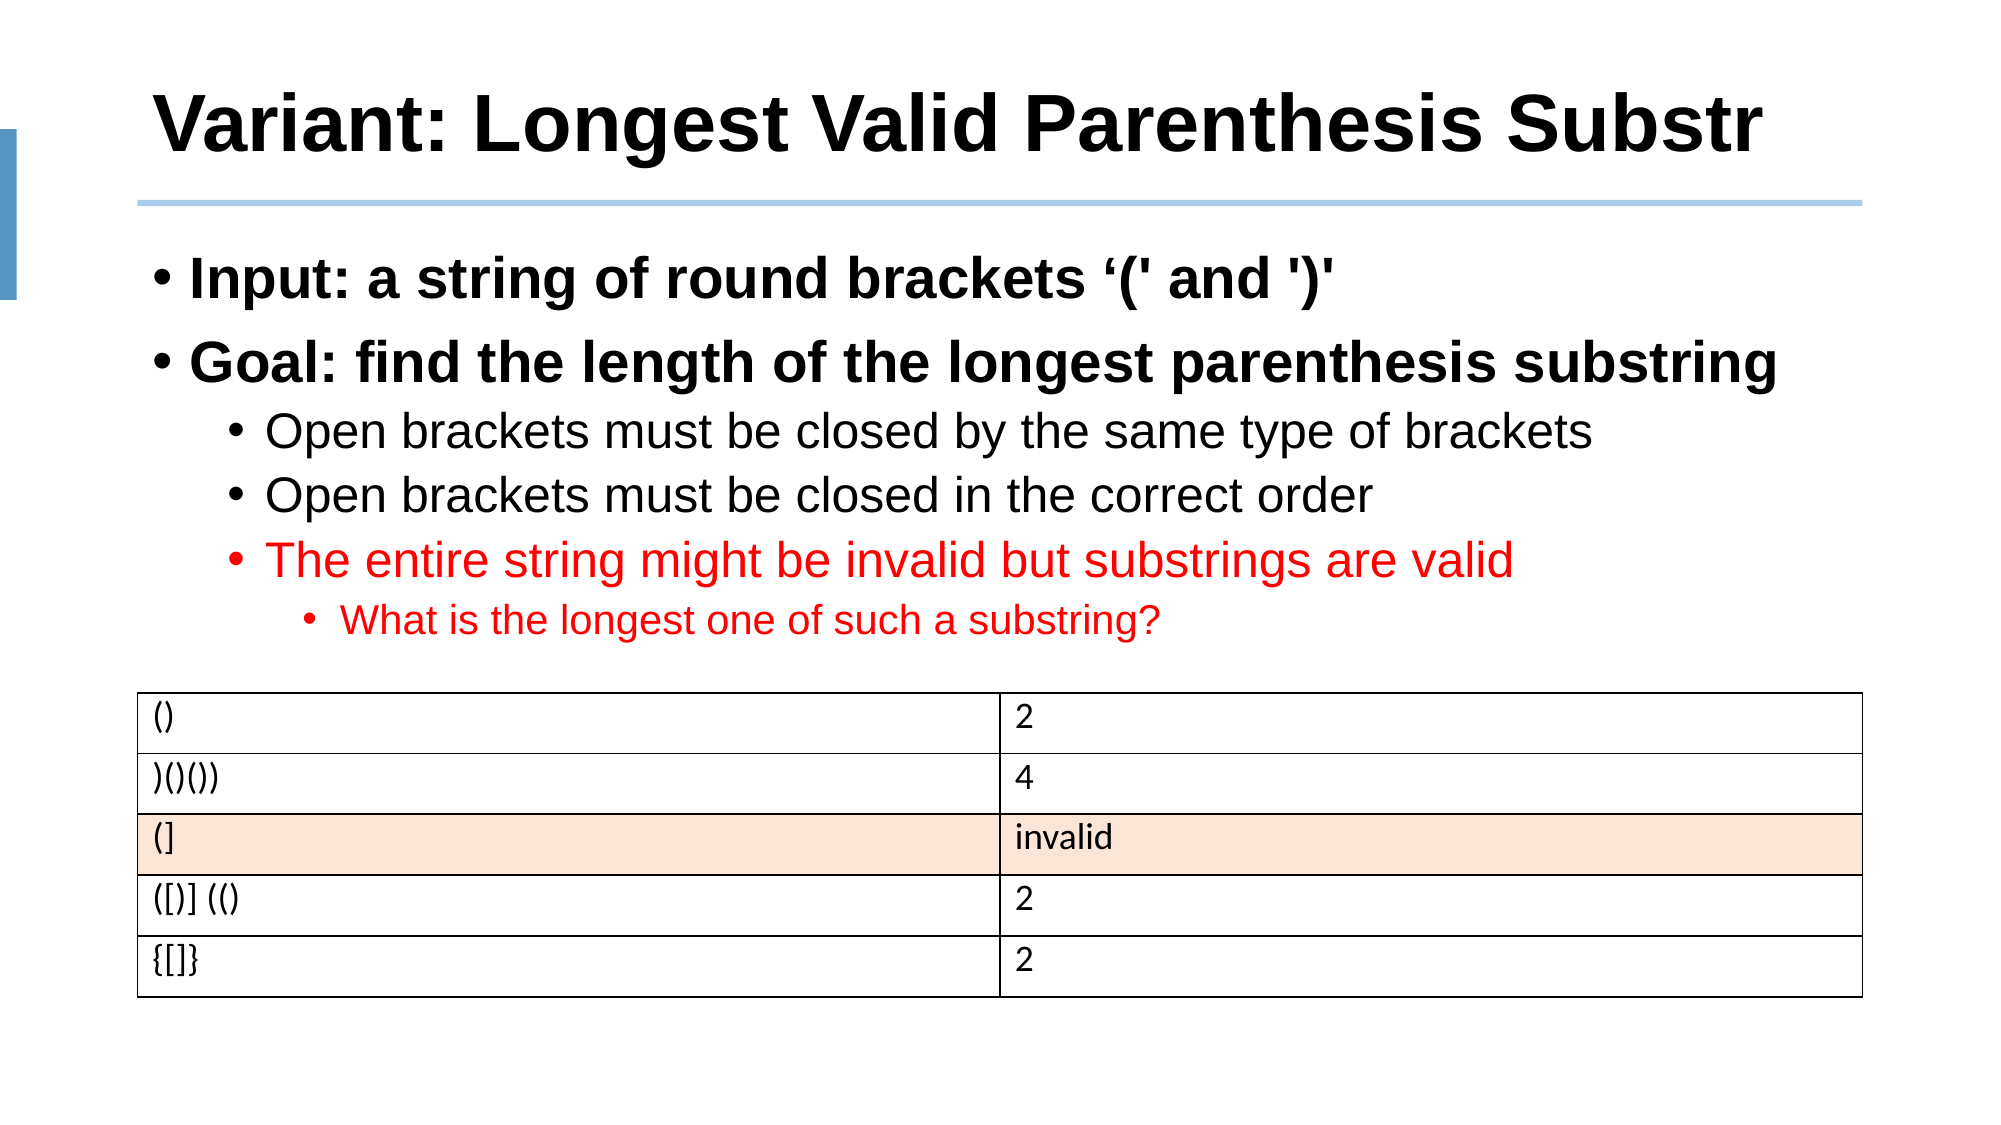

# Variant: Longest Valid Parenthesis Substr
Input: a string of round brackets ‘(' and ')'
Goal: find the length of the longest parenthesis substring
Open brackets must be closed by the same type of brackets
Open brackets must be closed in the correct order
The entire string might be invalid but substrings are valid
What is the longest one of such a substring?
| () | 2 |
| --- | --- |
| )()()) | 4 |
| (] | invalid |
| ([)] (() | 2 |
| {[]} | 2 |